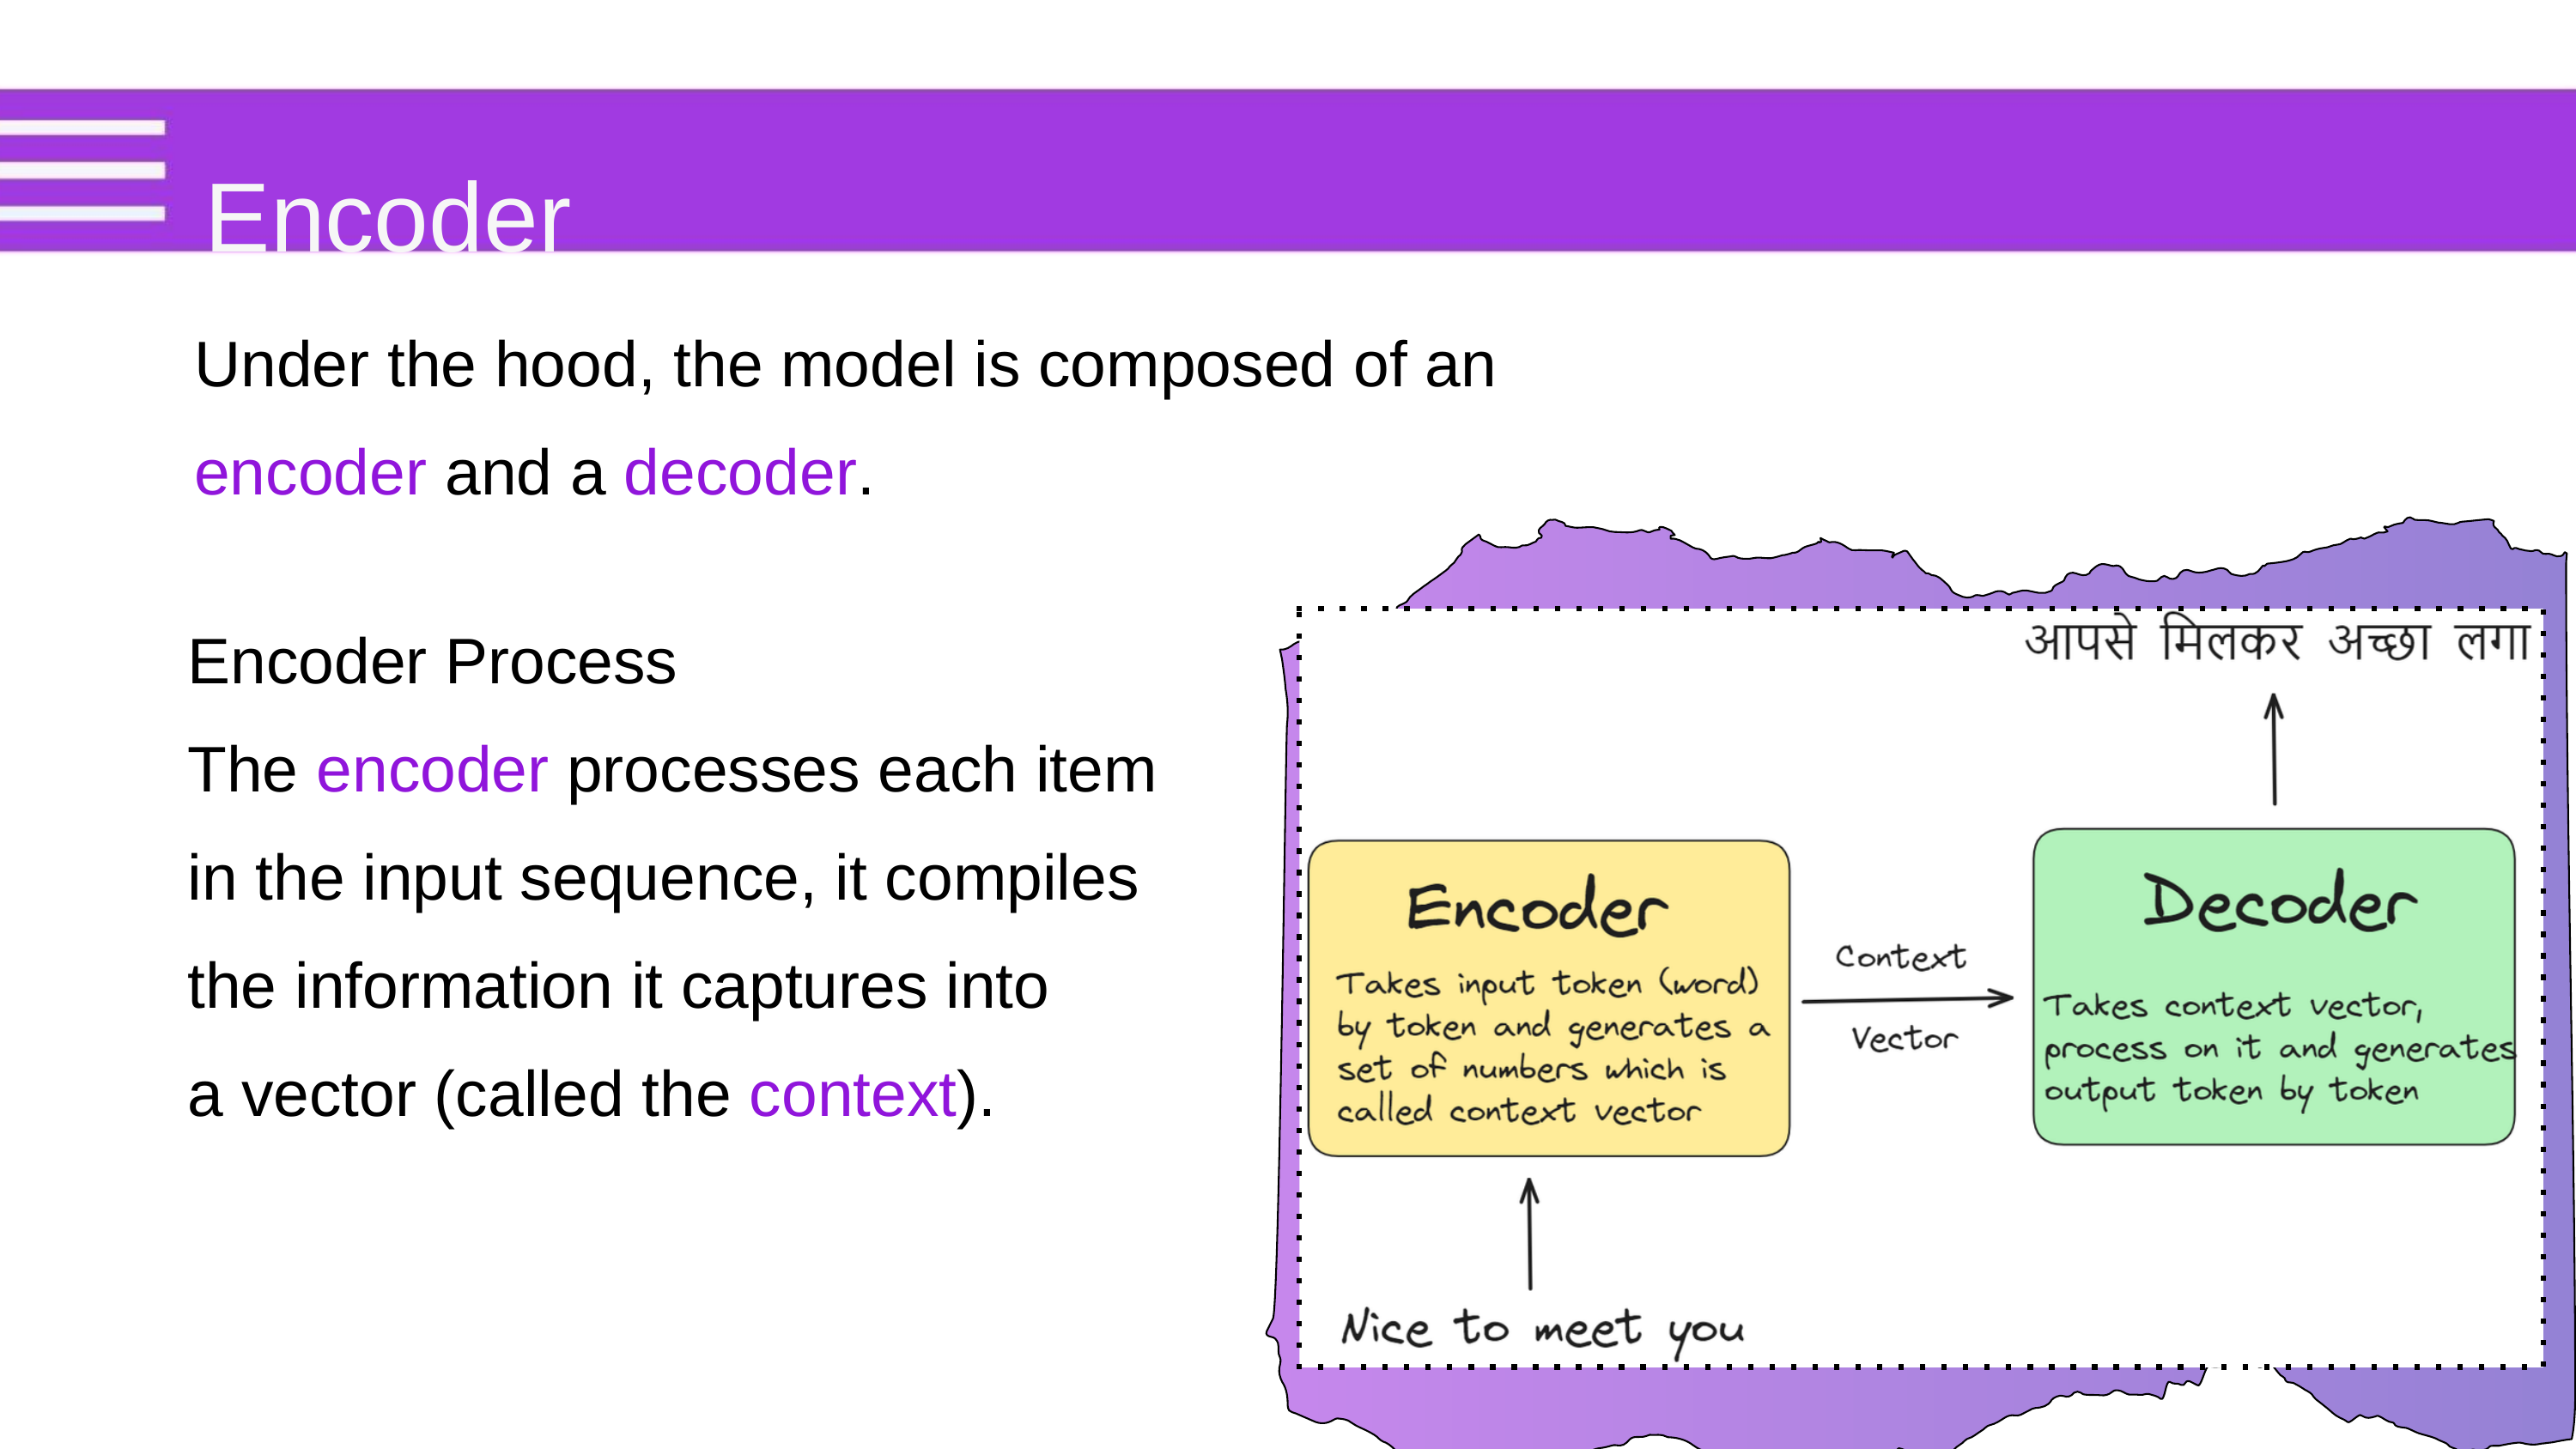

Encoder
Under the hood, the model is composed of an
encoder and a decoder.

Encoder Process
The encoder processes each item
in the input sequence, it compiles
the information it captures into
a vector (called the context).